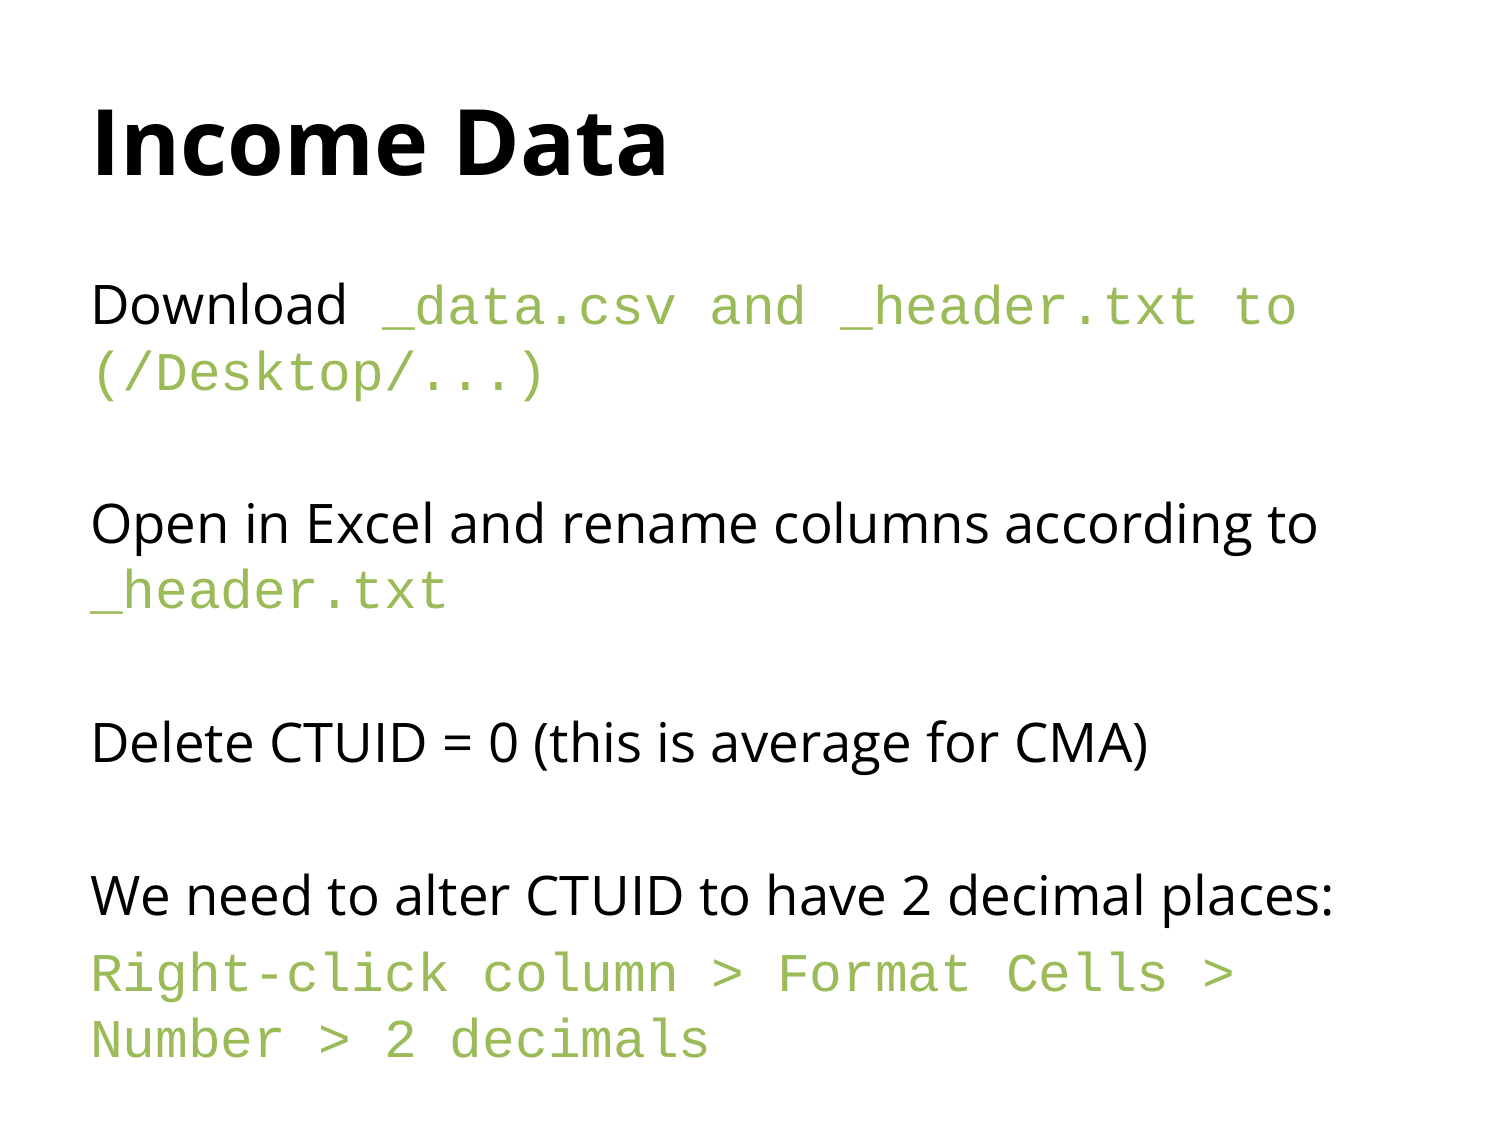

# Income Data
Download _data.csv and _header.txt to (/Desktop/...)

Open in Excel and rename columns according to _header.txt

Delete CTUID = 0 (this is average for CMA)

We need to alter CTUID to have 2 decimal places:
Right-click column > Format Cells > Number > 2 decimals